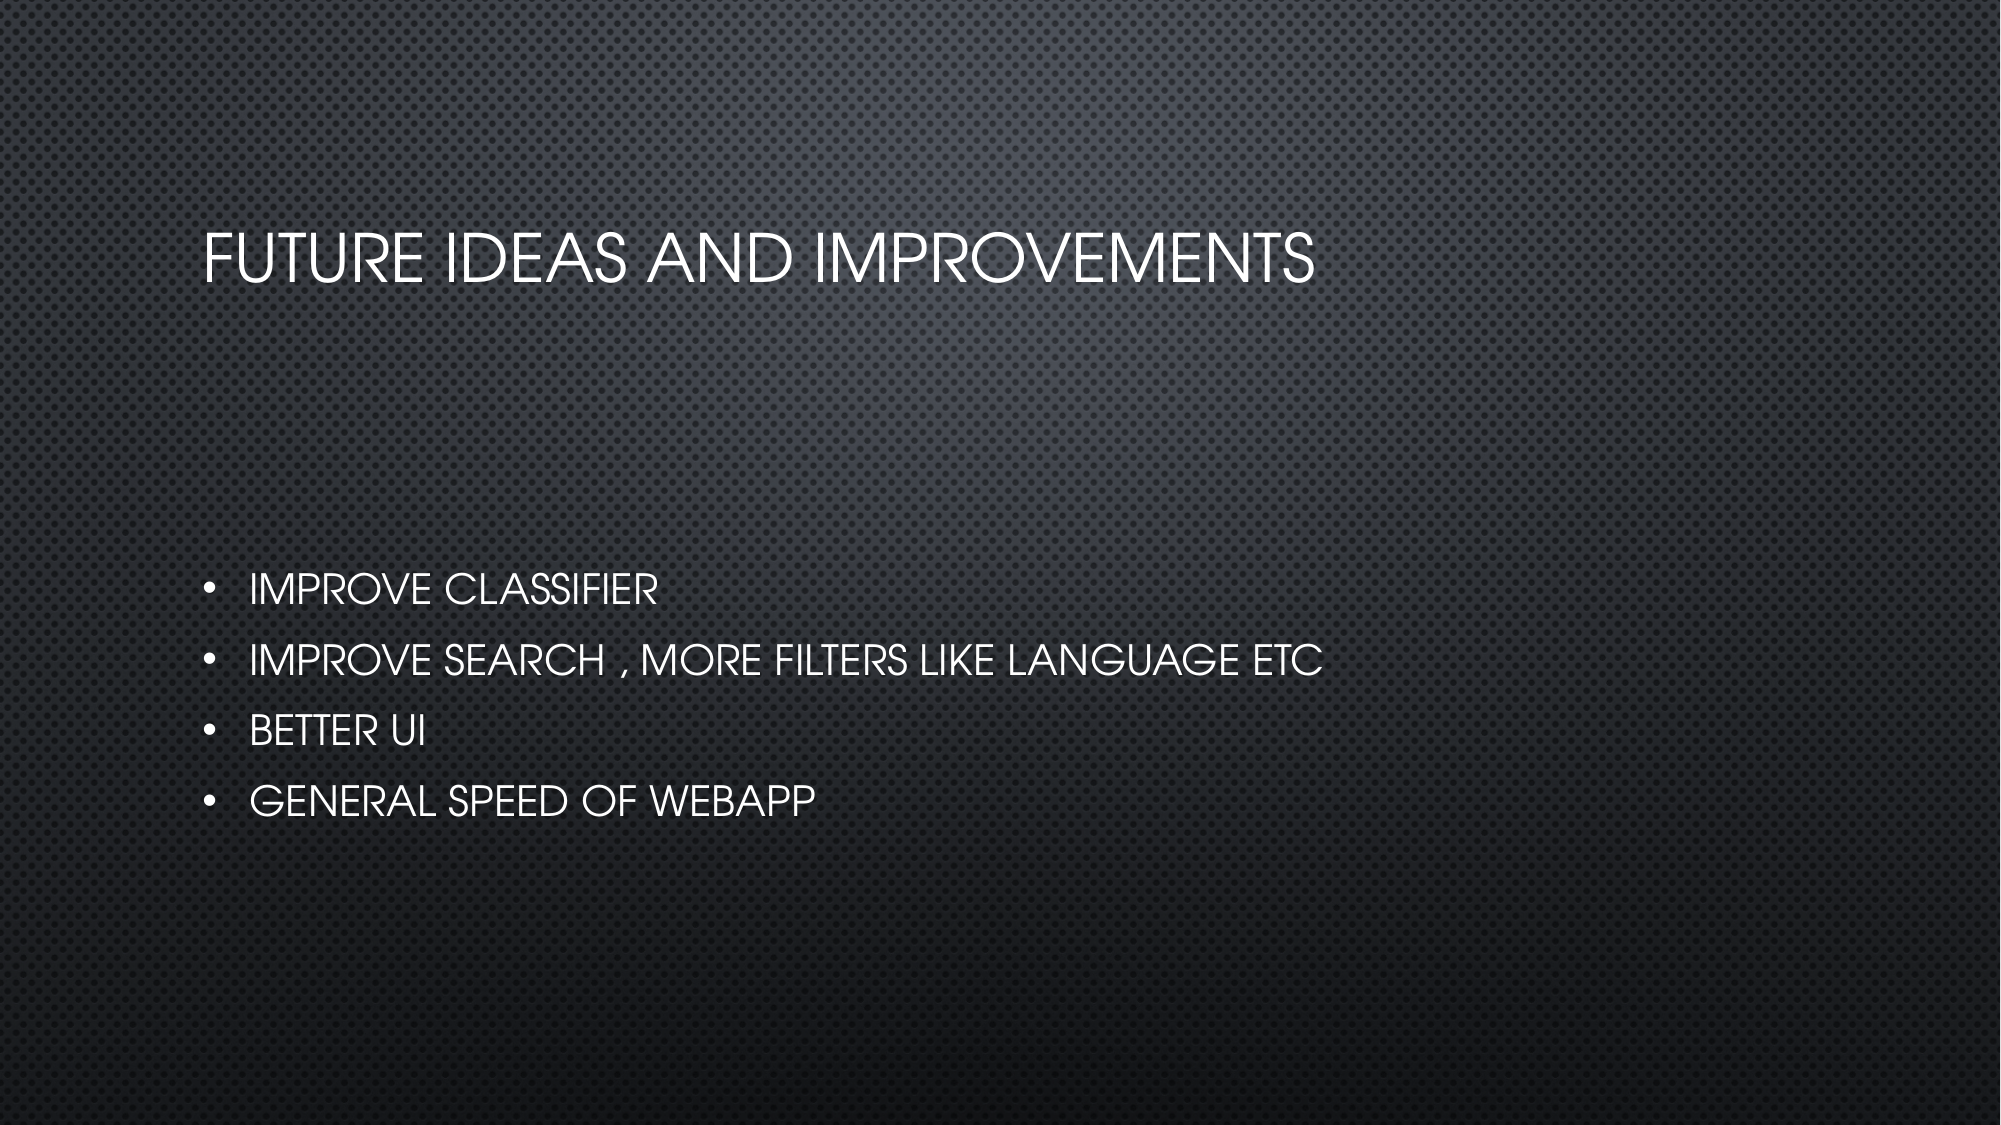

# Future ideas and improvements
Improve classifier
Improve search , more filters like language etc
Better UI
General Speed of webApp